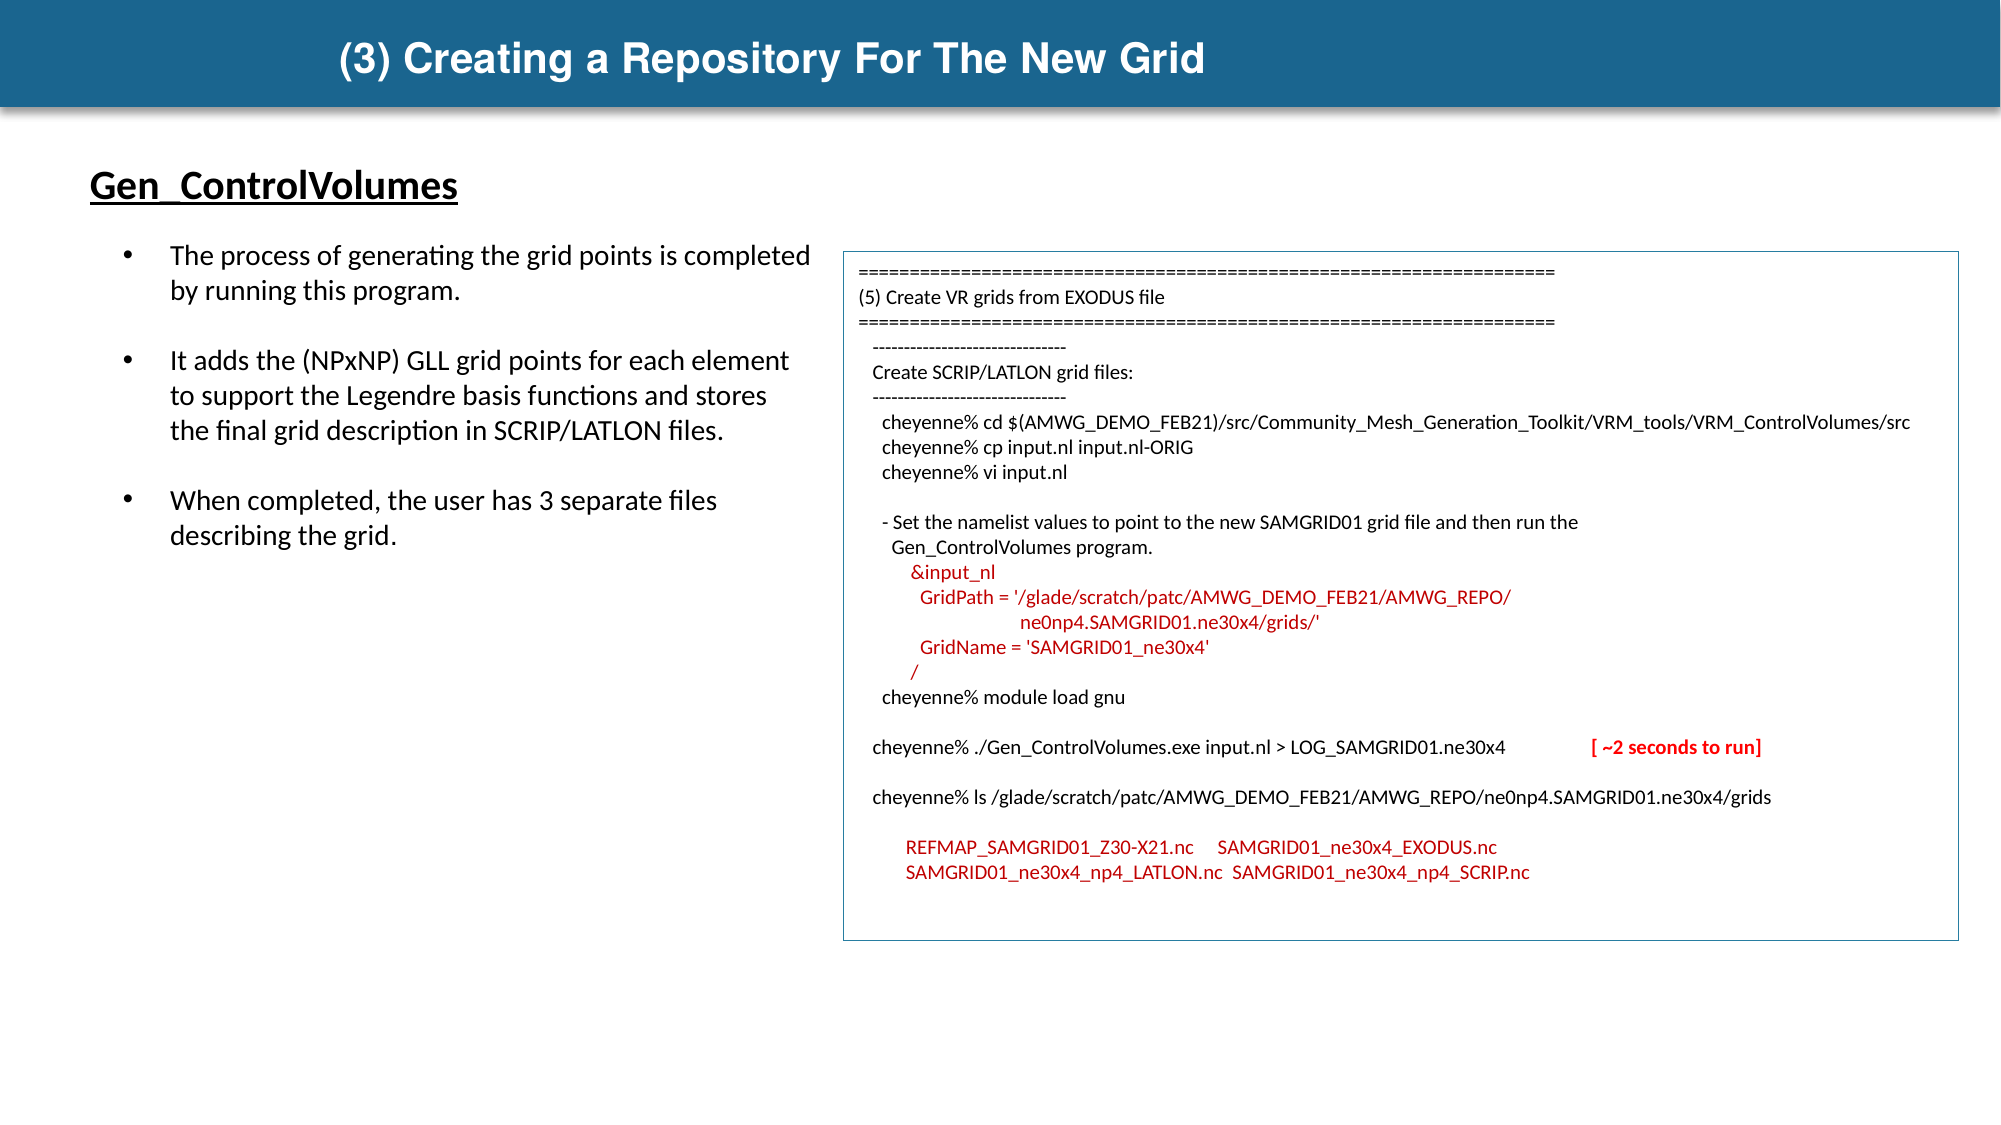

# (3) Creating a Repository For The New Grid
Gen_ControlVolumes
The process of generating the grid points is completed by running this program.

It adds the (NPxNP) GLL grid points for each element to support the Legendre basis functions and stores the final grid description in SCRIP/LATLON files.

When completed, the user has 3 separate files describing the grid.
====================================================================
(5) Create VR grids from EXODUS file
====================================================================
   -------------------------------
   Create SCRIP/LATLON grid files:
   -------------------------------
     cheyenne% cd $(AMWG_DEMO_FEB21)/src/Community_Mesh_Generation_Toolkit/VRM_tools/VRM_ControlVolumes/src
     cheyenne% cp input.nl input.nl-ORIG
     cheyenne% vi input.nl

     - Set the namelist values to point to the new SAMGRID01 grid file and then run the
       Gen_ControlVolumes program.
           &input_nl
             GridPath = '/glade/scratch/patc/AMWG_DEMO_FEB21/AMWG_REPO/
                                  ne0np4.SAMGRID01.ne30x4/grids/'
             GridName = 'SAMGRID01_ne30x4'
           /
     cheyenne% module load gnu

   cheyenne% ./Gen_ControlVolumes.exe input.nl > LOG_SAMGRID01.ne30x4                  [ ~2 seconds to run]

   cheyenne% ls /glade/scratch/patc/AMWG_DEMO_FEB21/AMWG_REPO/ne0np4.SAMGRID01.ne30x4/grids

          REFMAP_SAMGRID01_Z30-X21.nc     SAMGRID01_ne30x4_EXODUS.nc
          SAMGRID01_ne30x4_np4_LATLON.nc  SAMGRID01_ne30x4_np4_SCRIP.nc